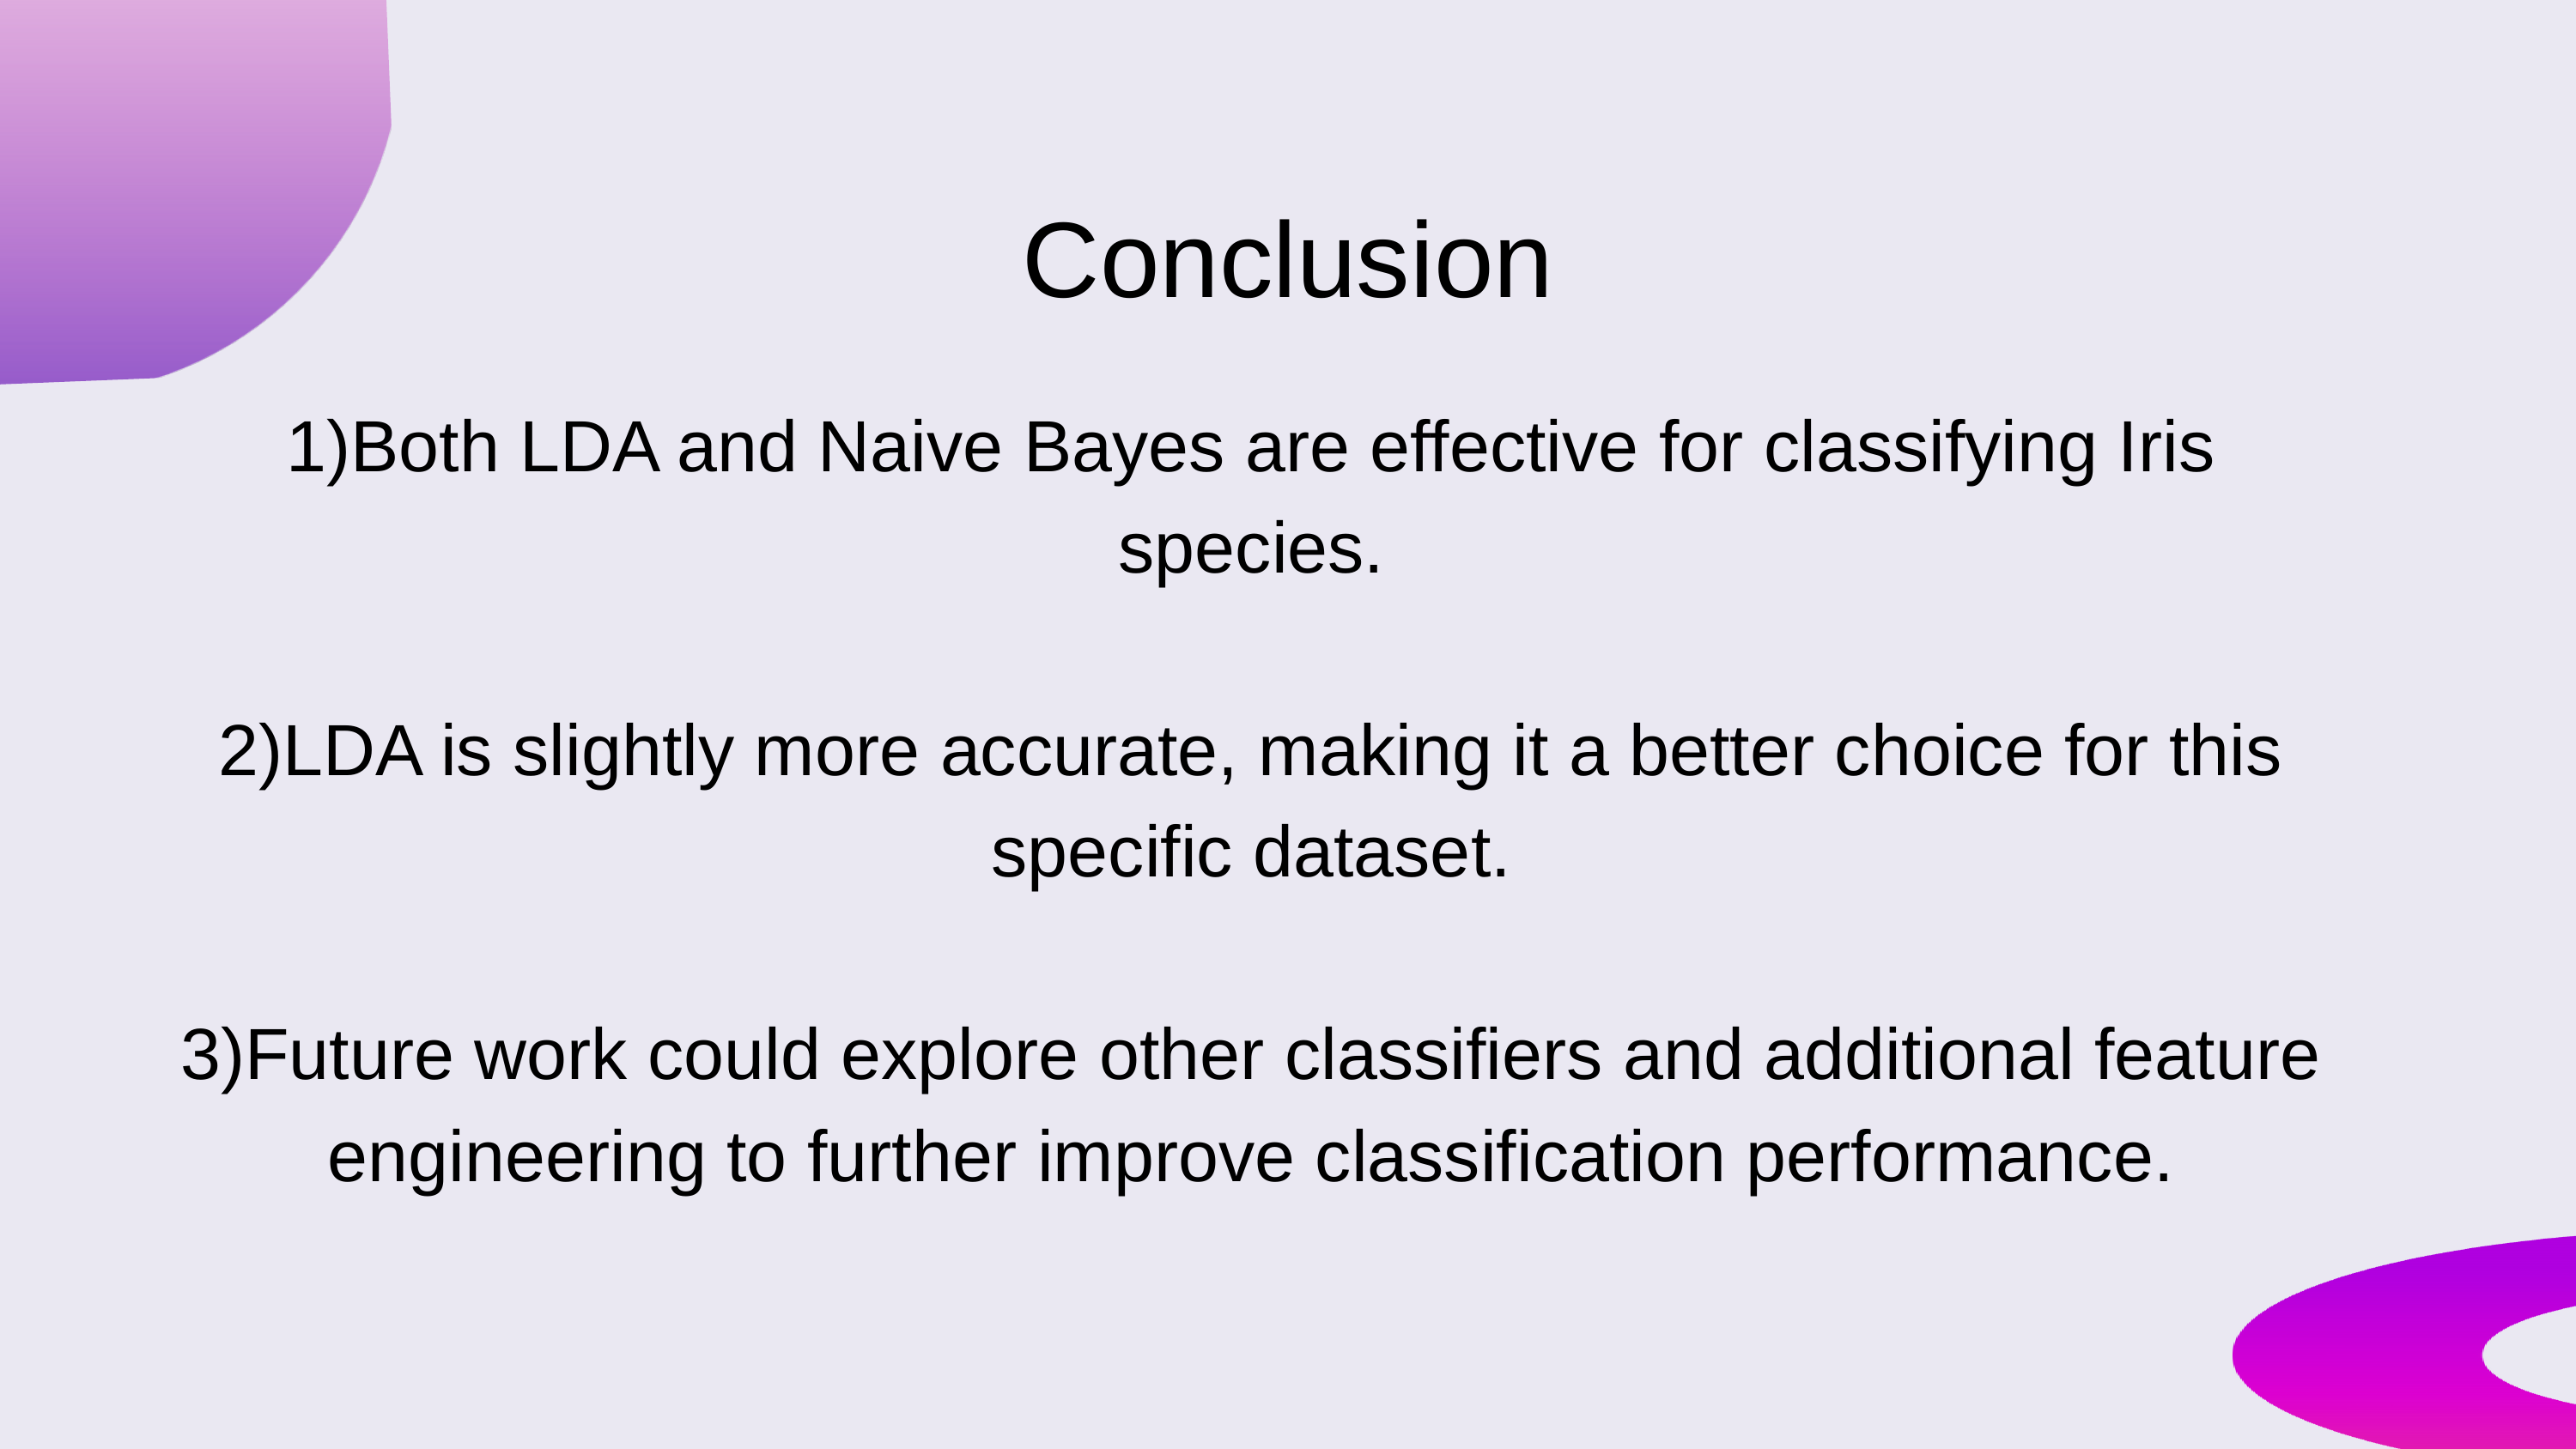

Conclusion
1)Both LDA and Naive Bayes are effective for classifying Iris species.

2)LDA is slightly more accurate, making it a better choice for this specific dataset.

3)Future work could explore other classifiers and additional feature engineering to further improve classification performance.